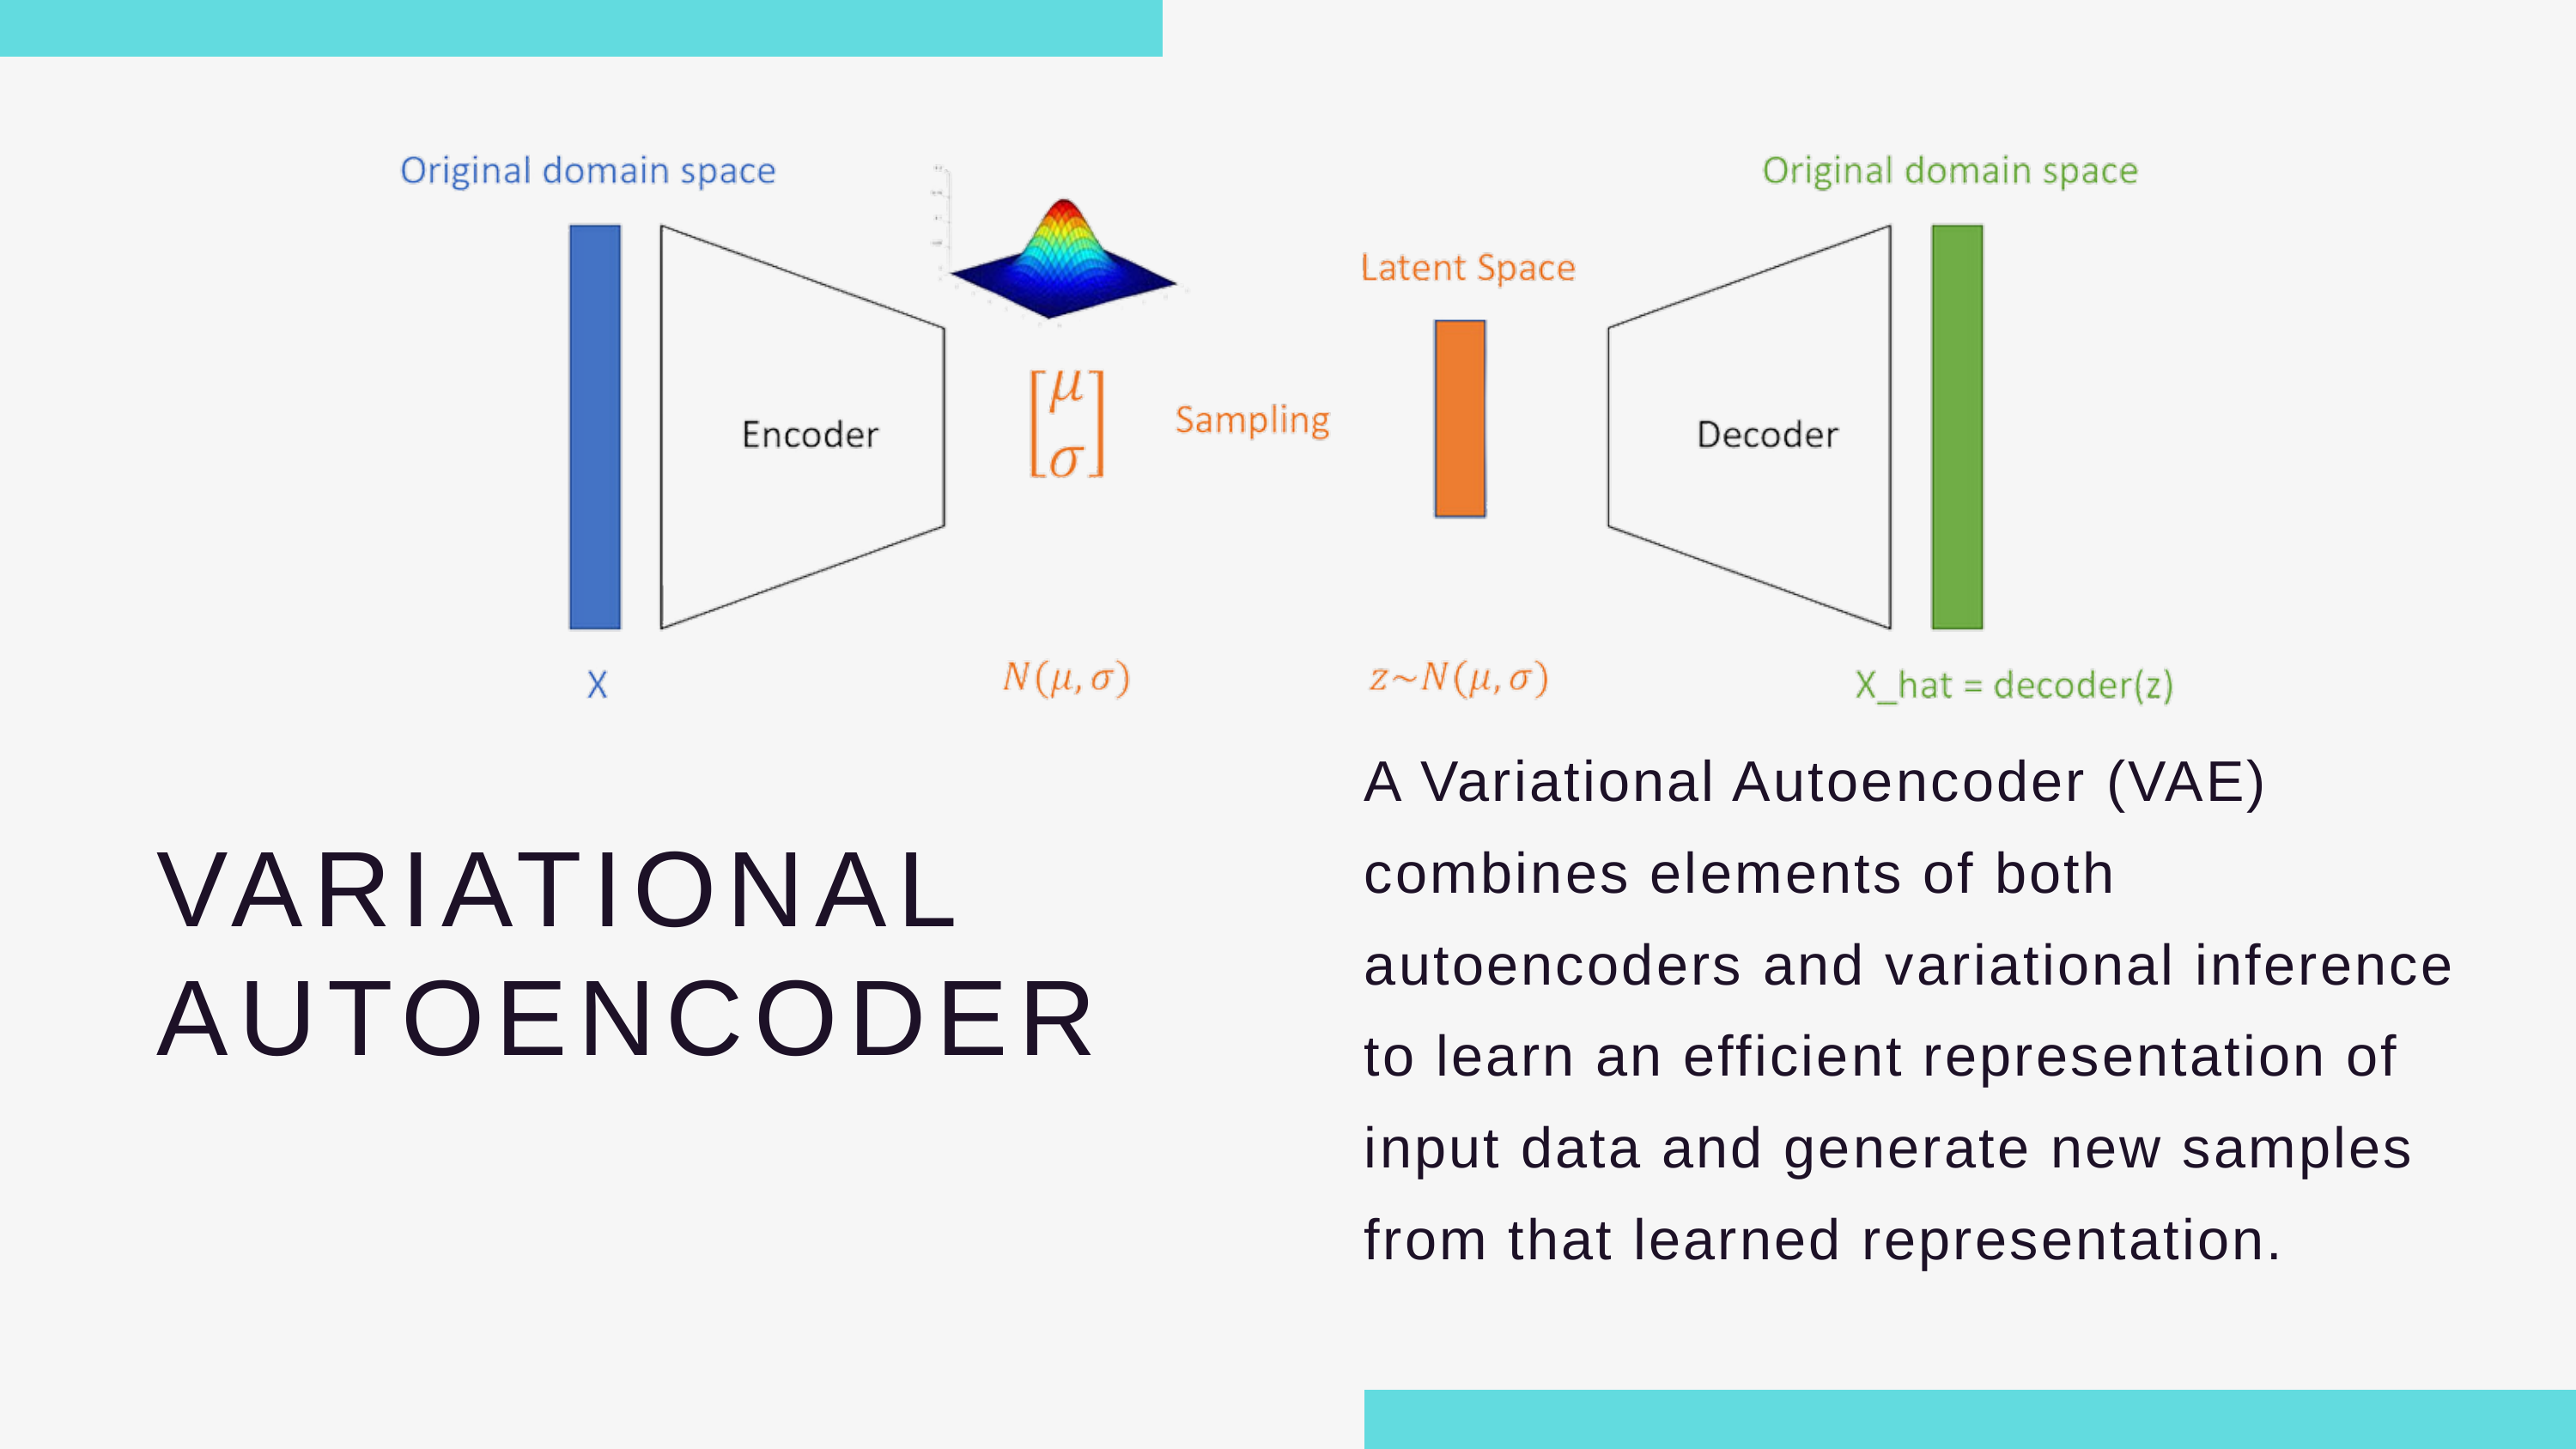

A Variational Autoencoder (VAE) combines elements of both autoencoders and variational inference to learn an efficient representation of input data and generate new samples from that learned representation.

VARIATIONAL AUTOENCODER